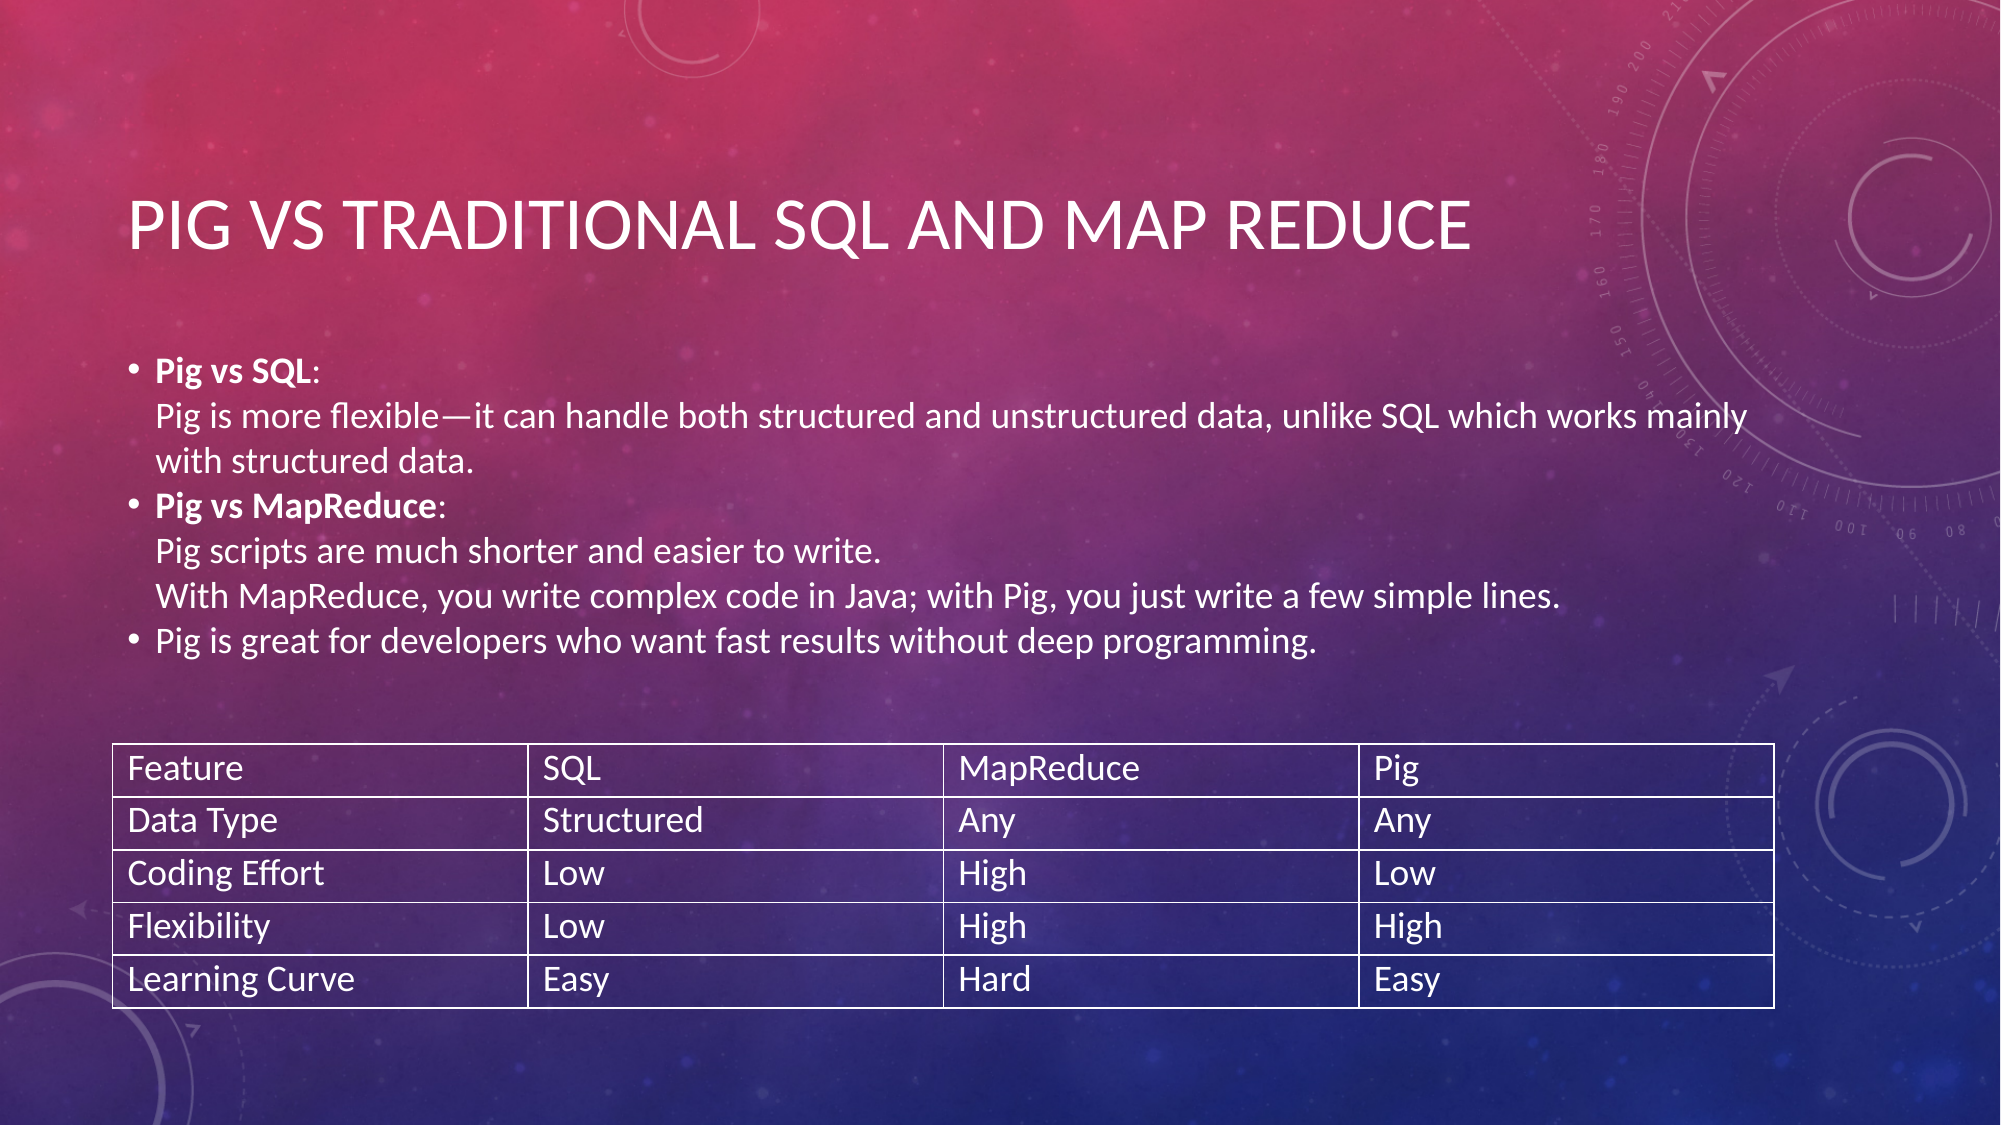

# PIG VS TRADITIONAL SQL AND MAP REDUCE
Pig vs SQL:
Pig is more flexible—it can handle both structured and unstructured data, unlike SQL which works mainly with structured data.
Pig vs MapReduce:
Pig scripts are much shorter and easier to write.
With MapReduce, you write complex code in Java; with Pig, you just write a few simple lines.
Pig is great for developers who want fast results without deep programming.
| Feature | SQL | MapReduce | Pig |
| --- | --- | --- | --- |
| Data Type | Structured | Any | Any |
| Coding Effort | Low | High | Low |
| Flexibility | Low | High | High |
| Learning Curve | Easy | Hard | Easy |